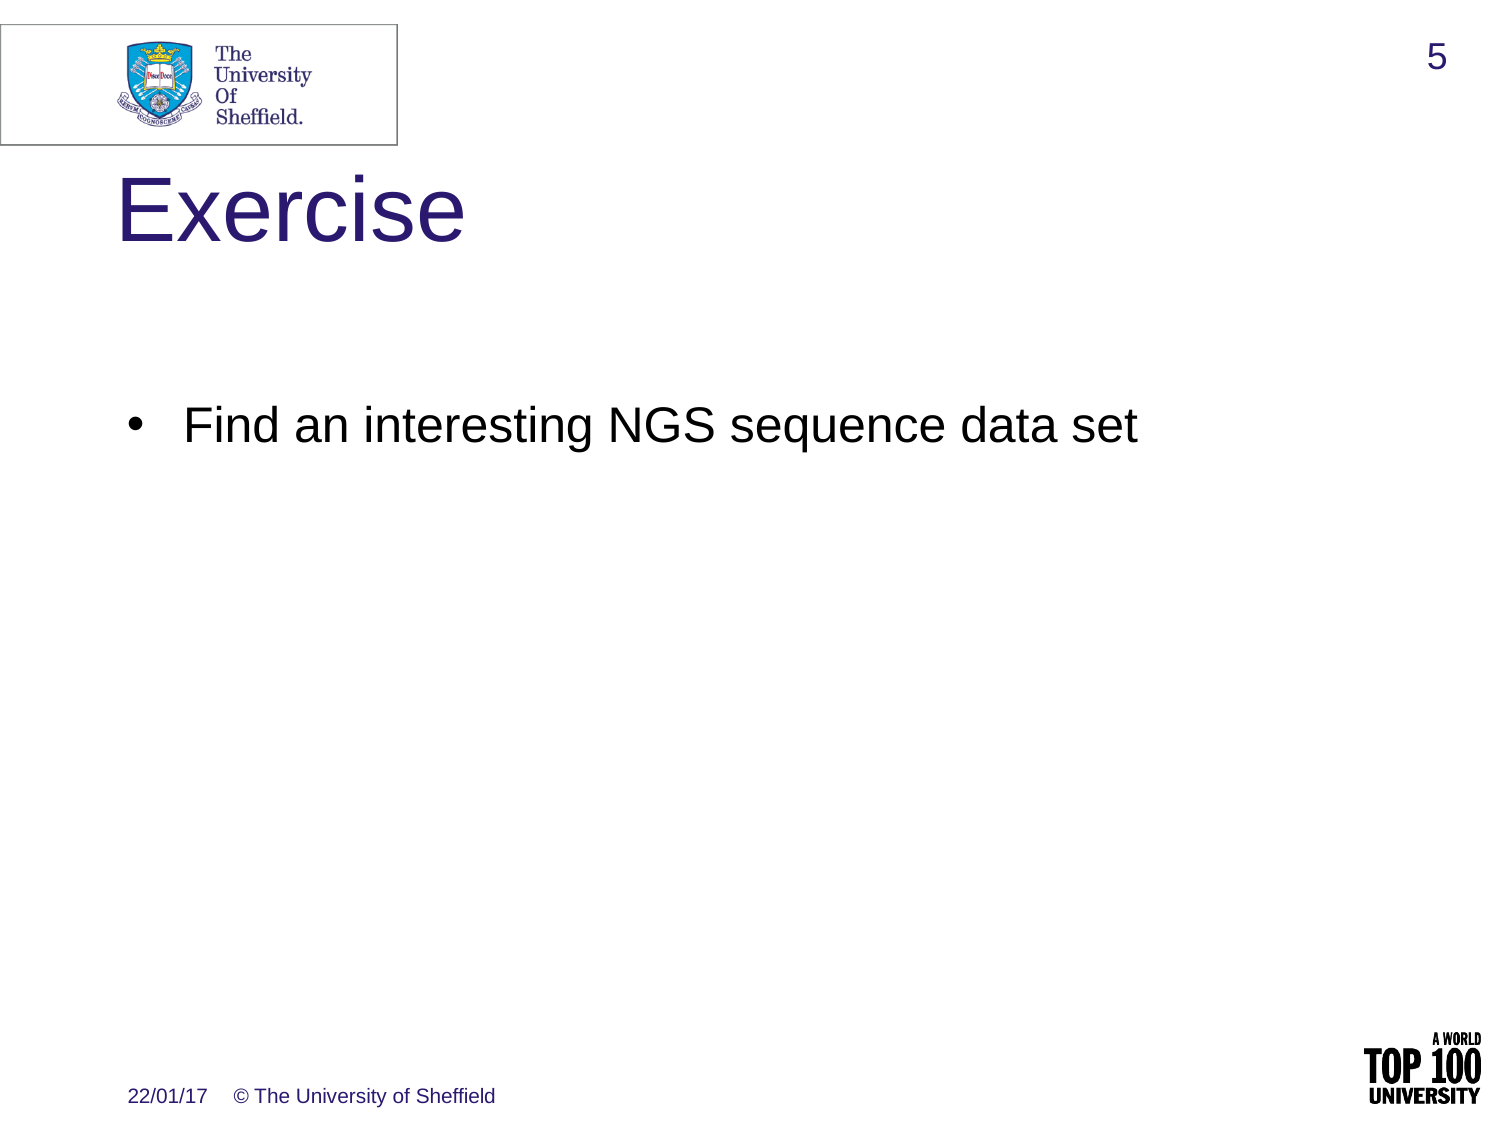

5
# Exercise
Find an interesting NGS sequence data set
22/01/17
© The University of Sheffield